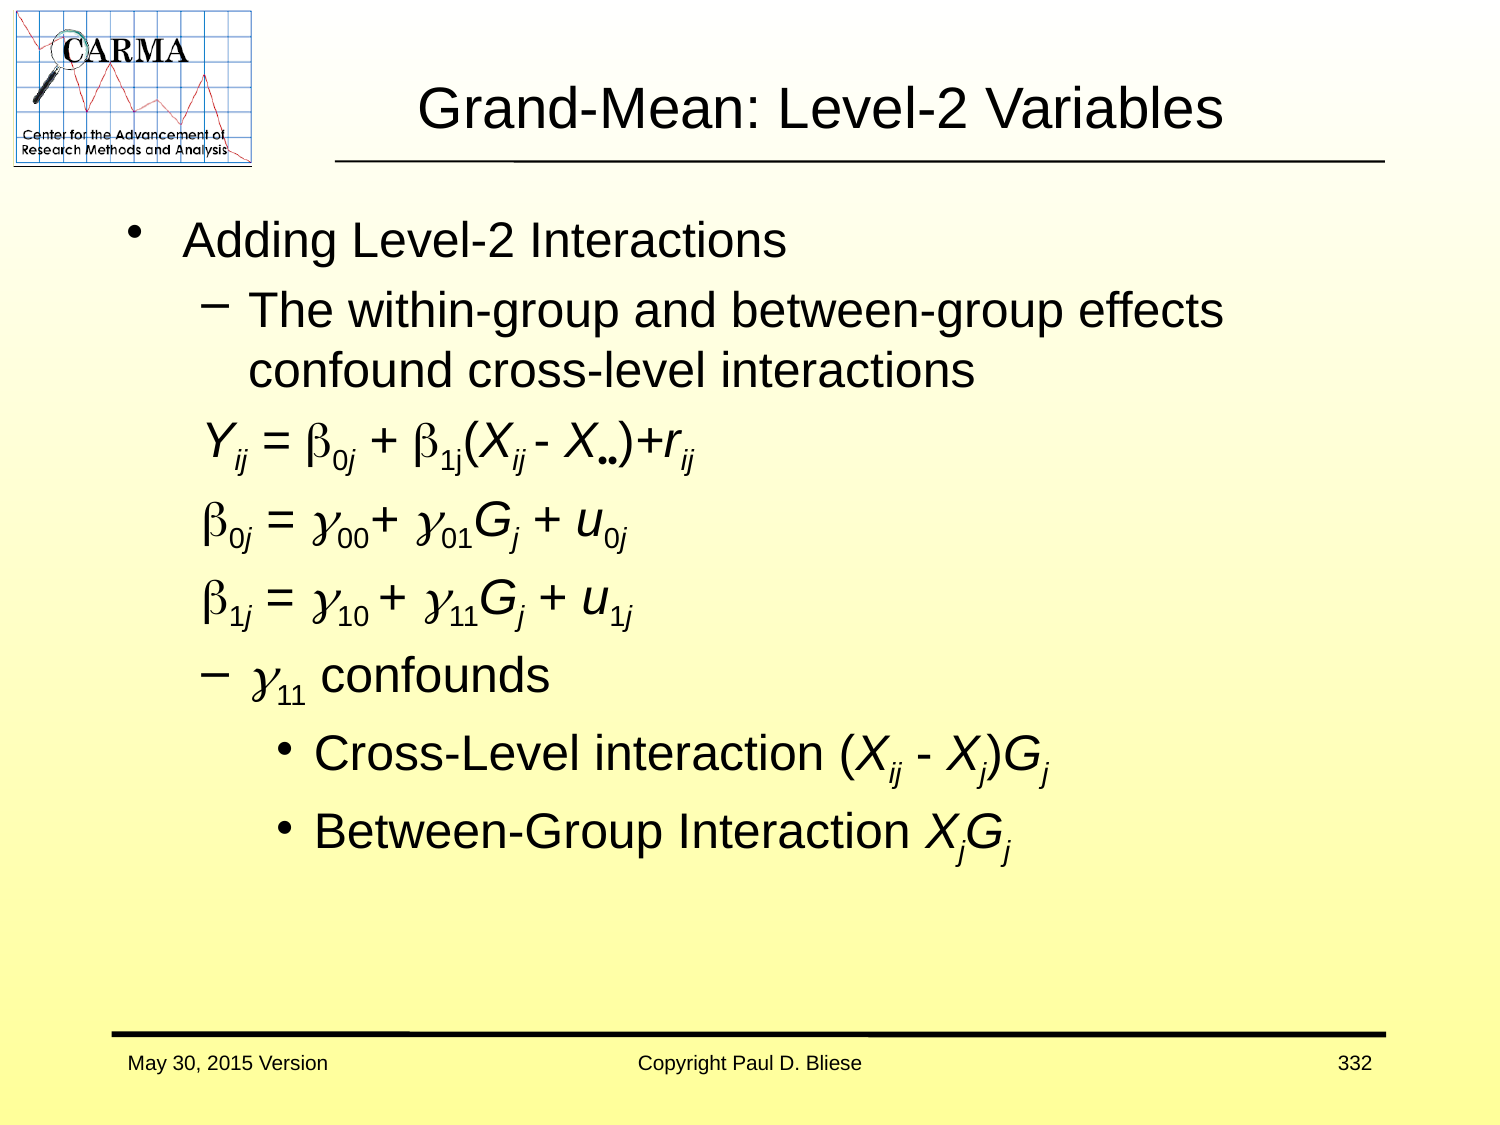

# Grand-Mean: Level-2 Variables
Adding Level-2 Interactions
The within-group and between-group effects confound cross-level interactions
Yij = β0j + β1j(Xij - X••)+rij
β0j = γ00+ γ01Gj + u0j
β1j = γ10 + γ11Gj + u1j
γ11 confounds
Cross-Level interaction (Xij - Xj)Gj
Between-Group Interaction XjGj
May 30, 2015 Version
Copyright Paul D. Bliese
332